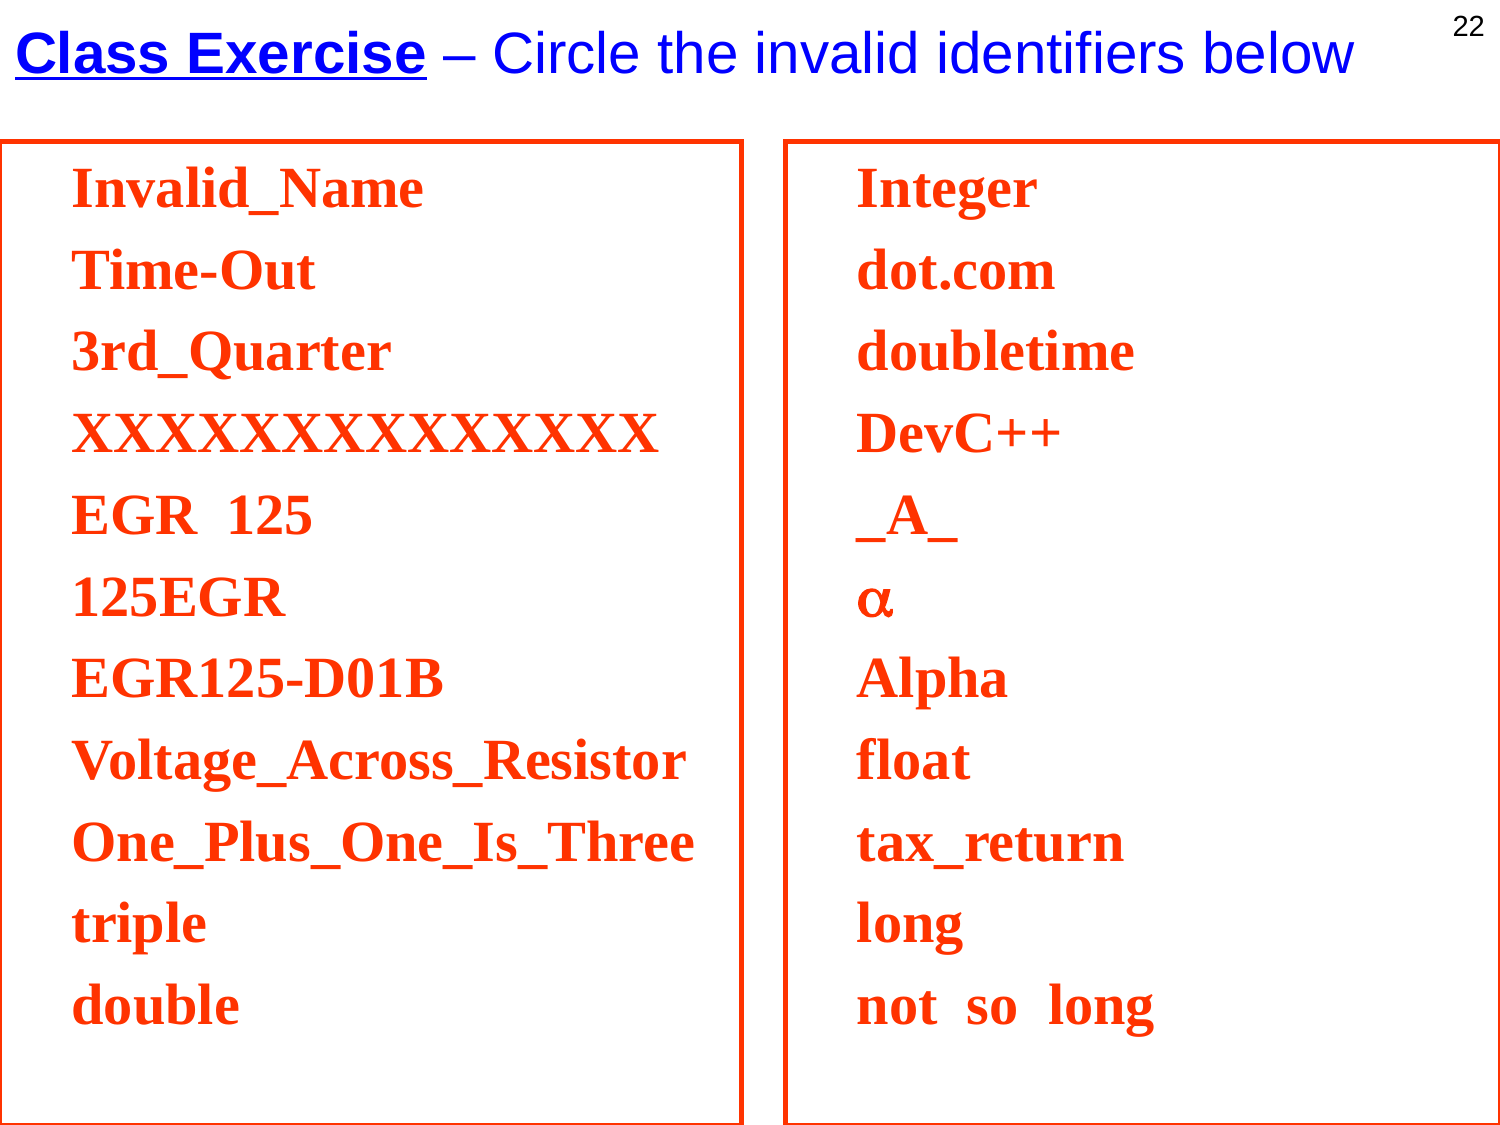

# Class Exercise – Circle the invalid identifiers below
22
	Invalid_Name
	Time-Out
	3rd_Quarter
	XXXXXXXXXXXXXX
	EGR  125
	125EGR
	EGR125-D01B
	Voltage_Across_Resistor
	One_Plus_One_Is_Three
	triple
	double

	Integer
	dot.com
	doubletime
	DevC++
	_A_
	α
	Alpha
	float
	tax_return
	long
	not  so  long